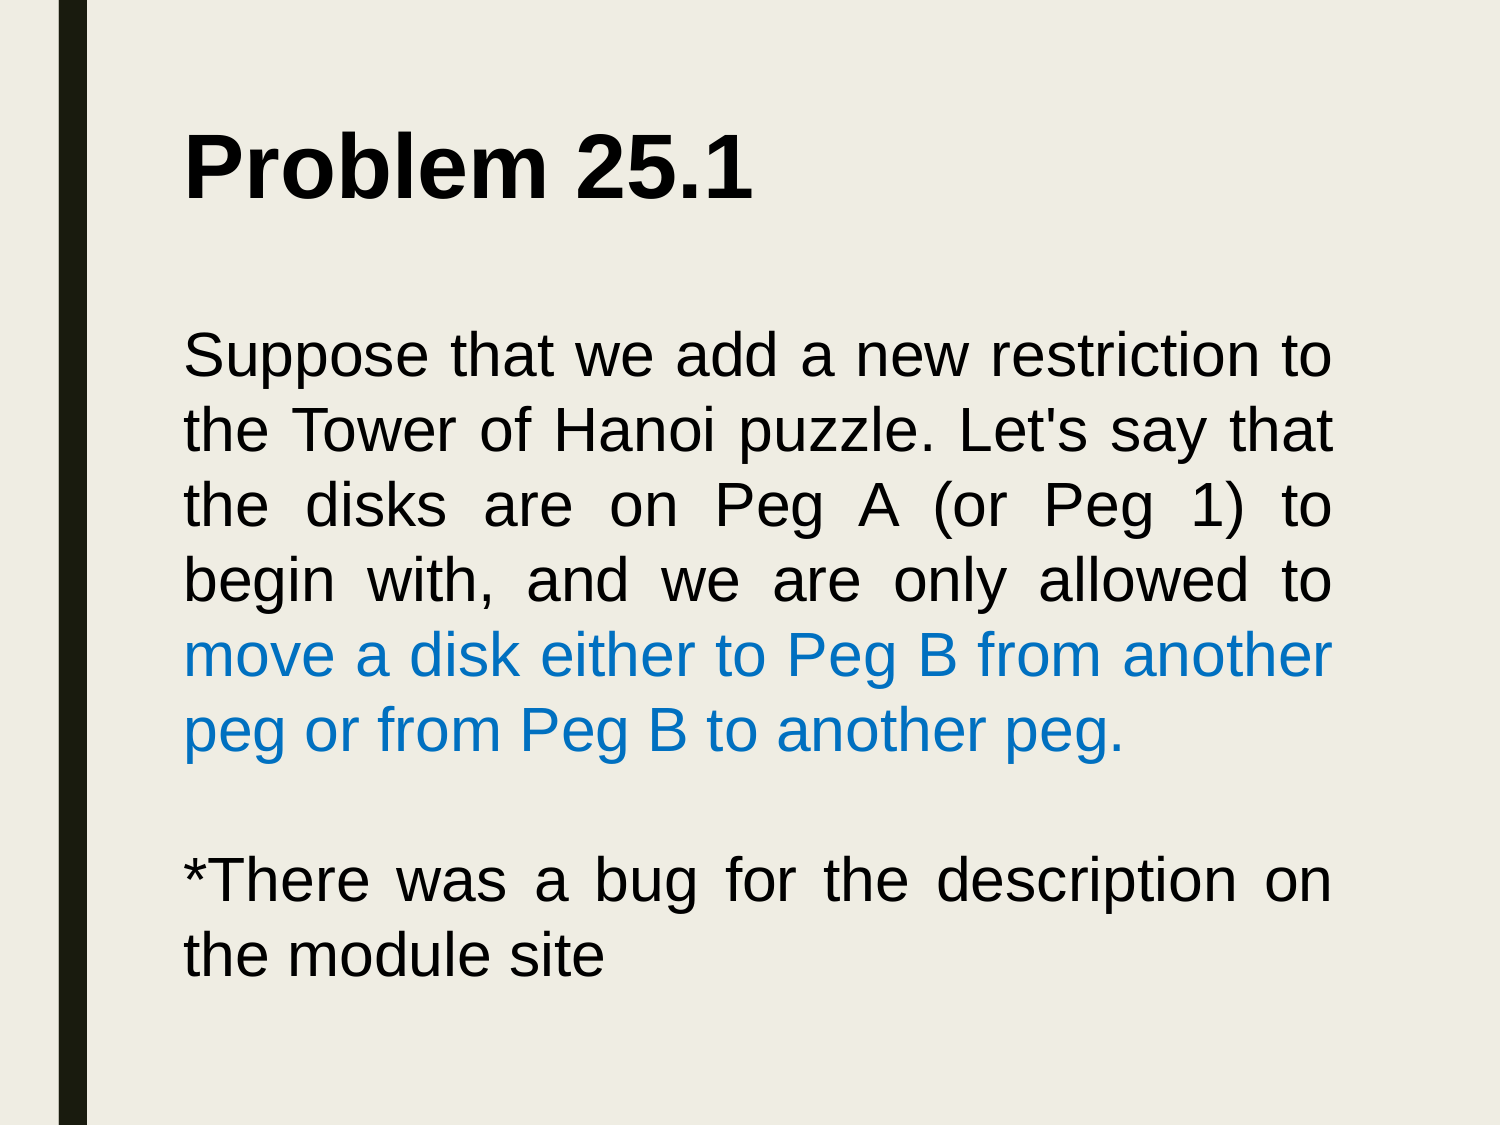

# Problem 25.1
Suppose that we add a new restriction to the Tower of Hanoi puzzle. Let's say that the disks are on Peg A (or Peg 1) to begin with, and we are only allowed to move a disk either to Peg B from another peg or from Peg B to another peg.

*There was a bug for the description on the module site